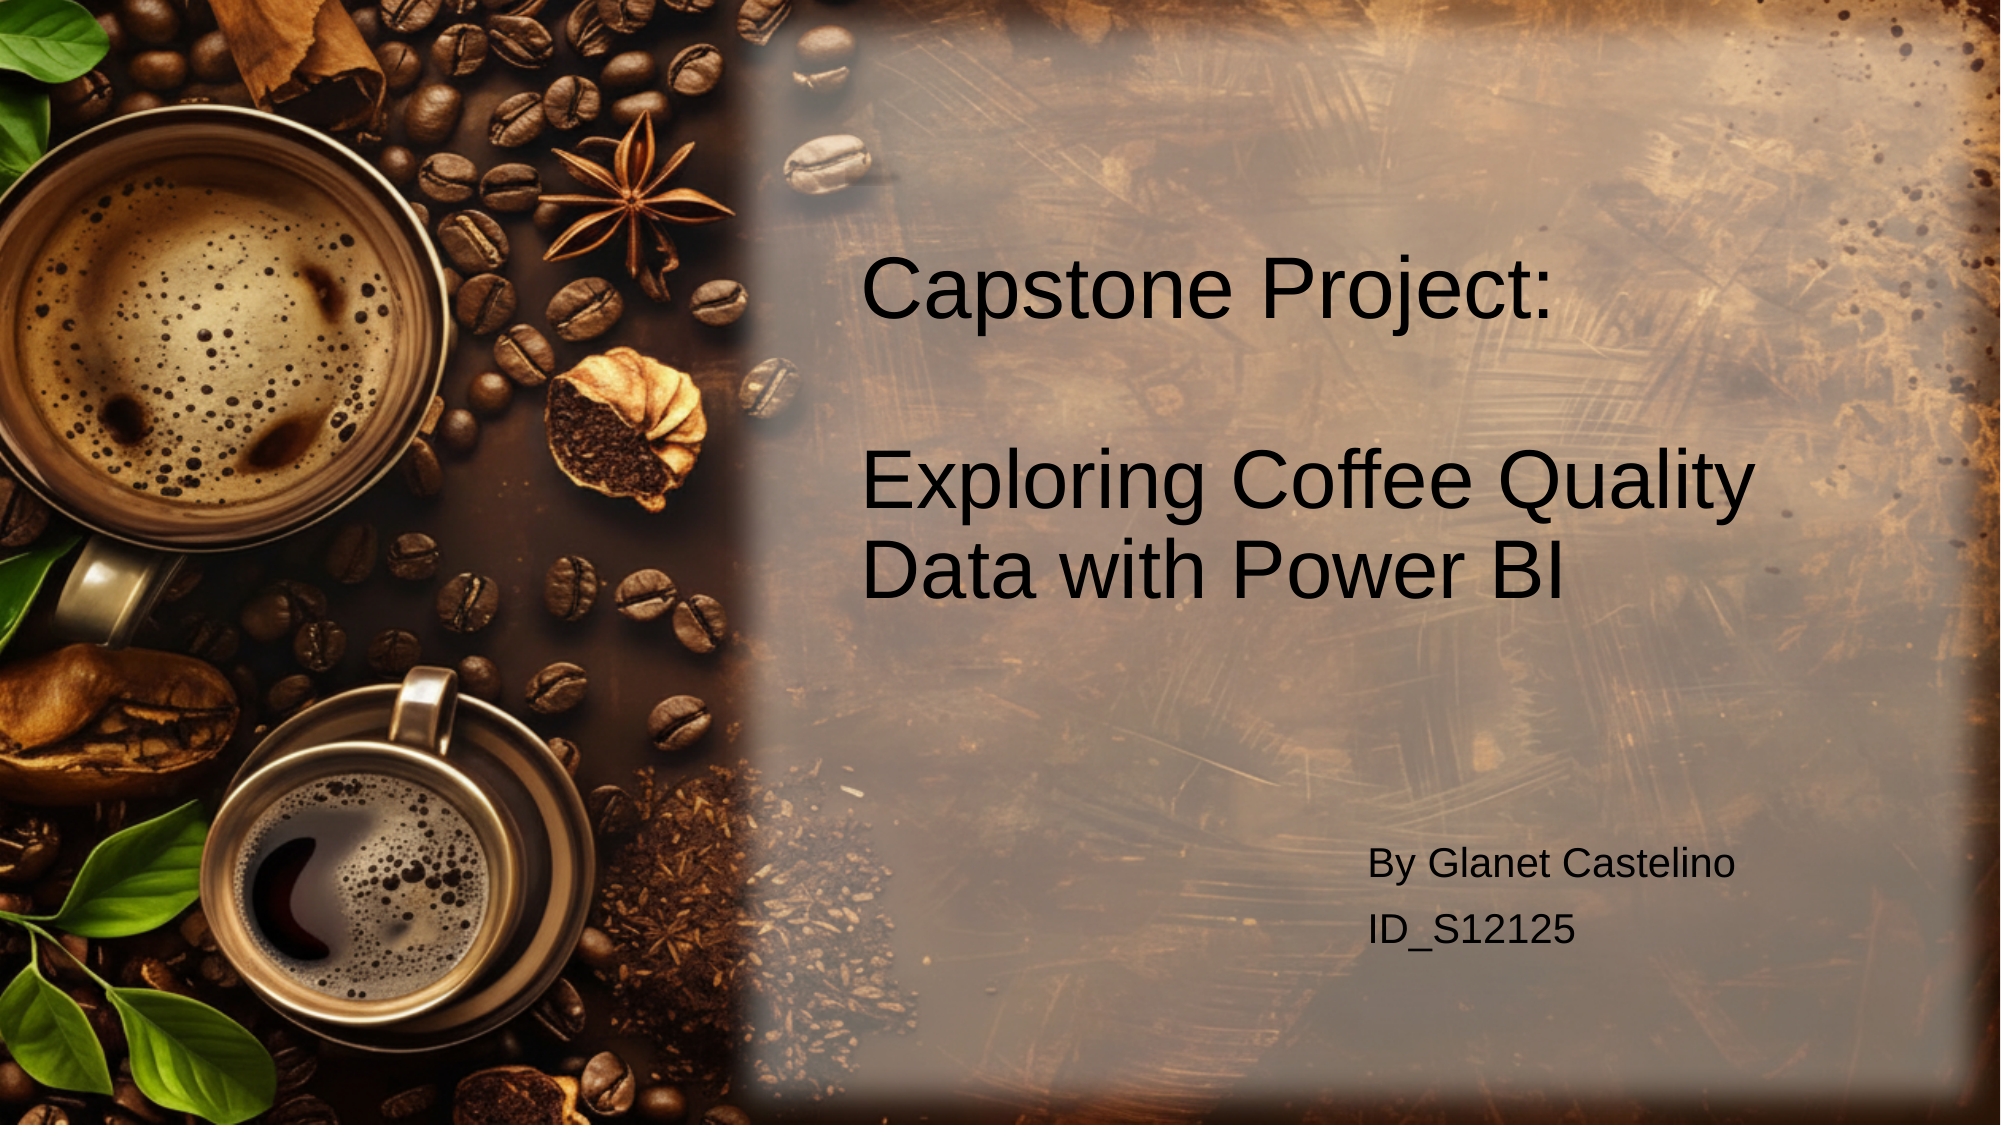

Capstone Project:

Exploring Coffee Quality Data with Power BI

   By Glanet Castelino
   ID_S12125